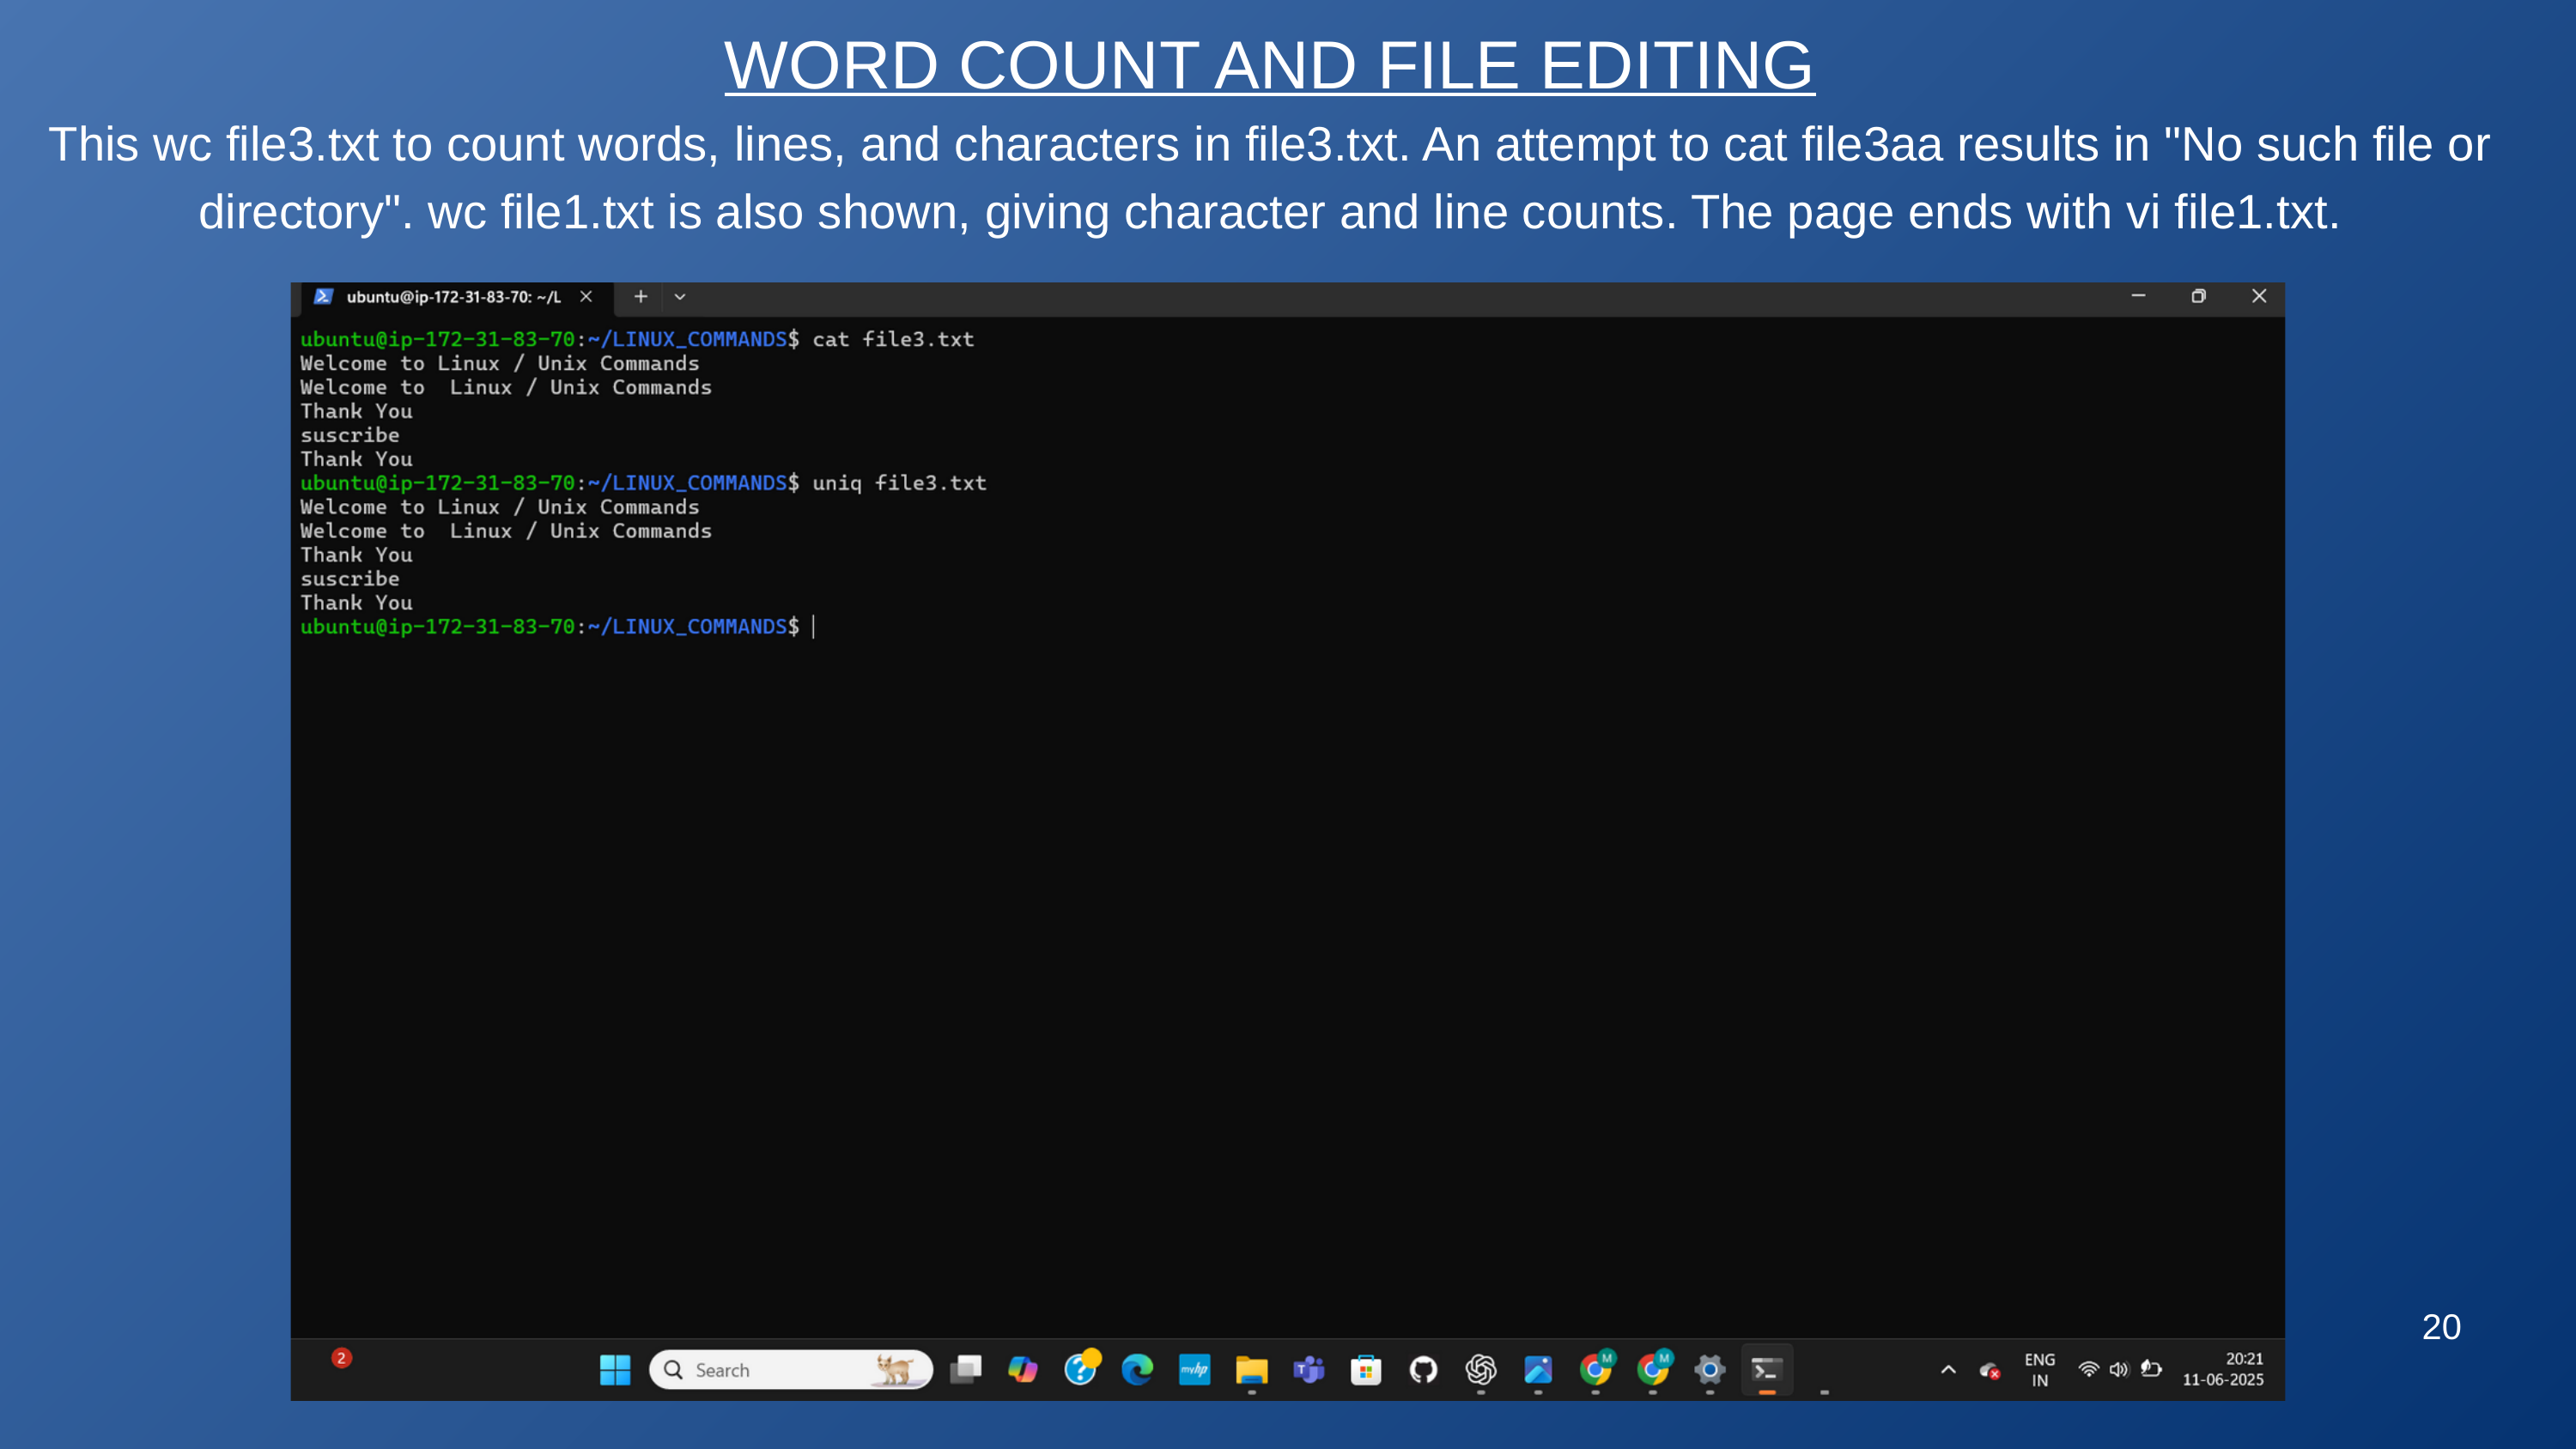

WORD COUNT AND FILE EDITING
This wc file3.txt to count words, lines, and characters in file3.txt. An attempt to cat file3aa results in "No such file or directory". wc file1.txt is also shown, giving character and line counts. The page ends with vi file1.txt.

20